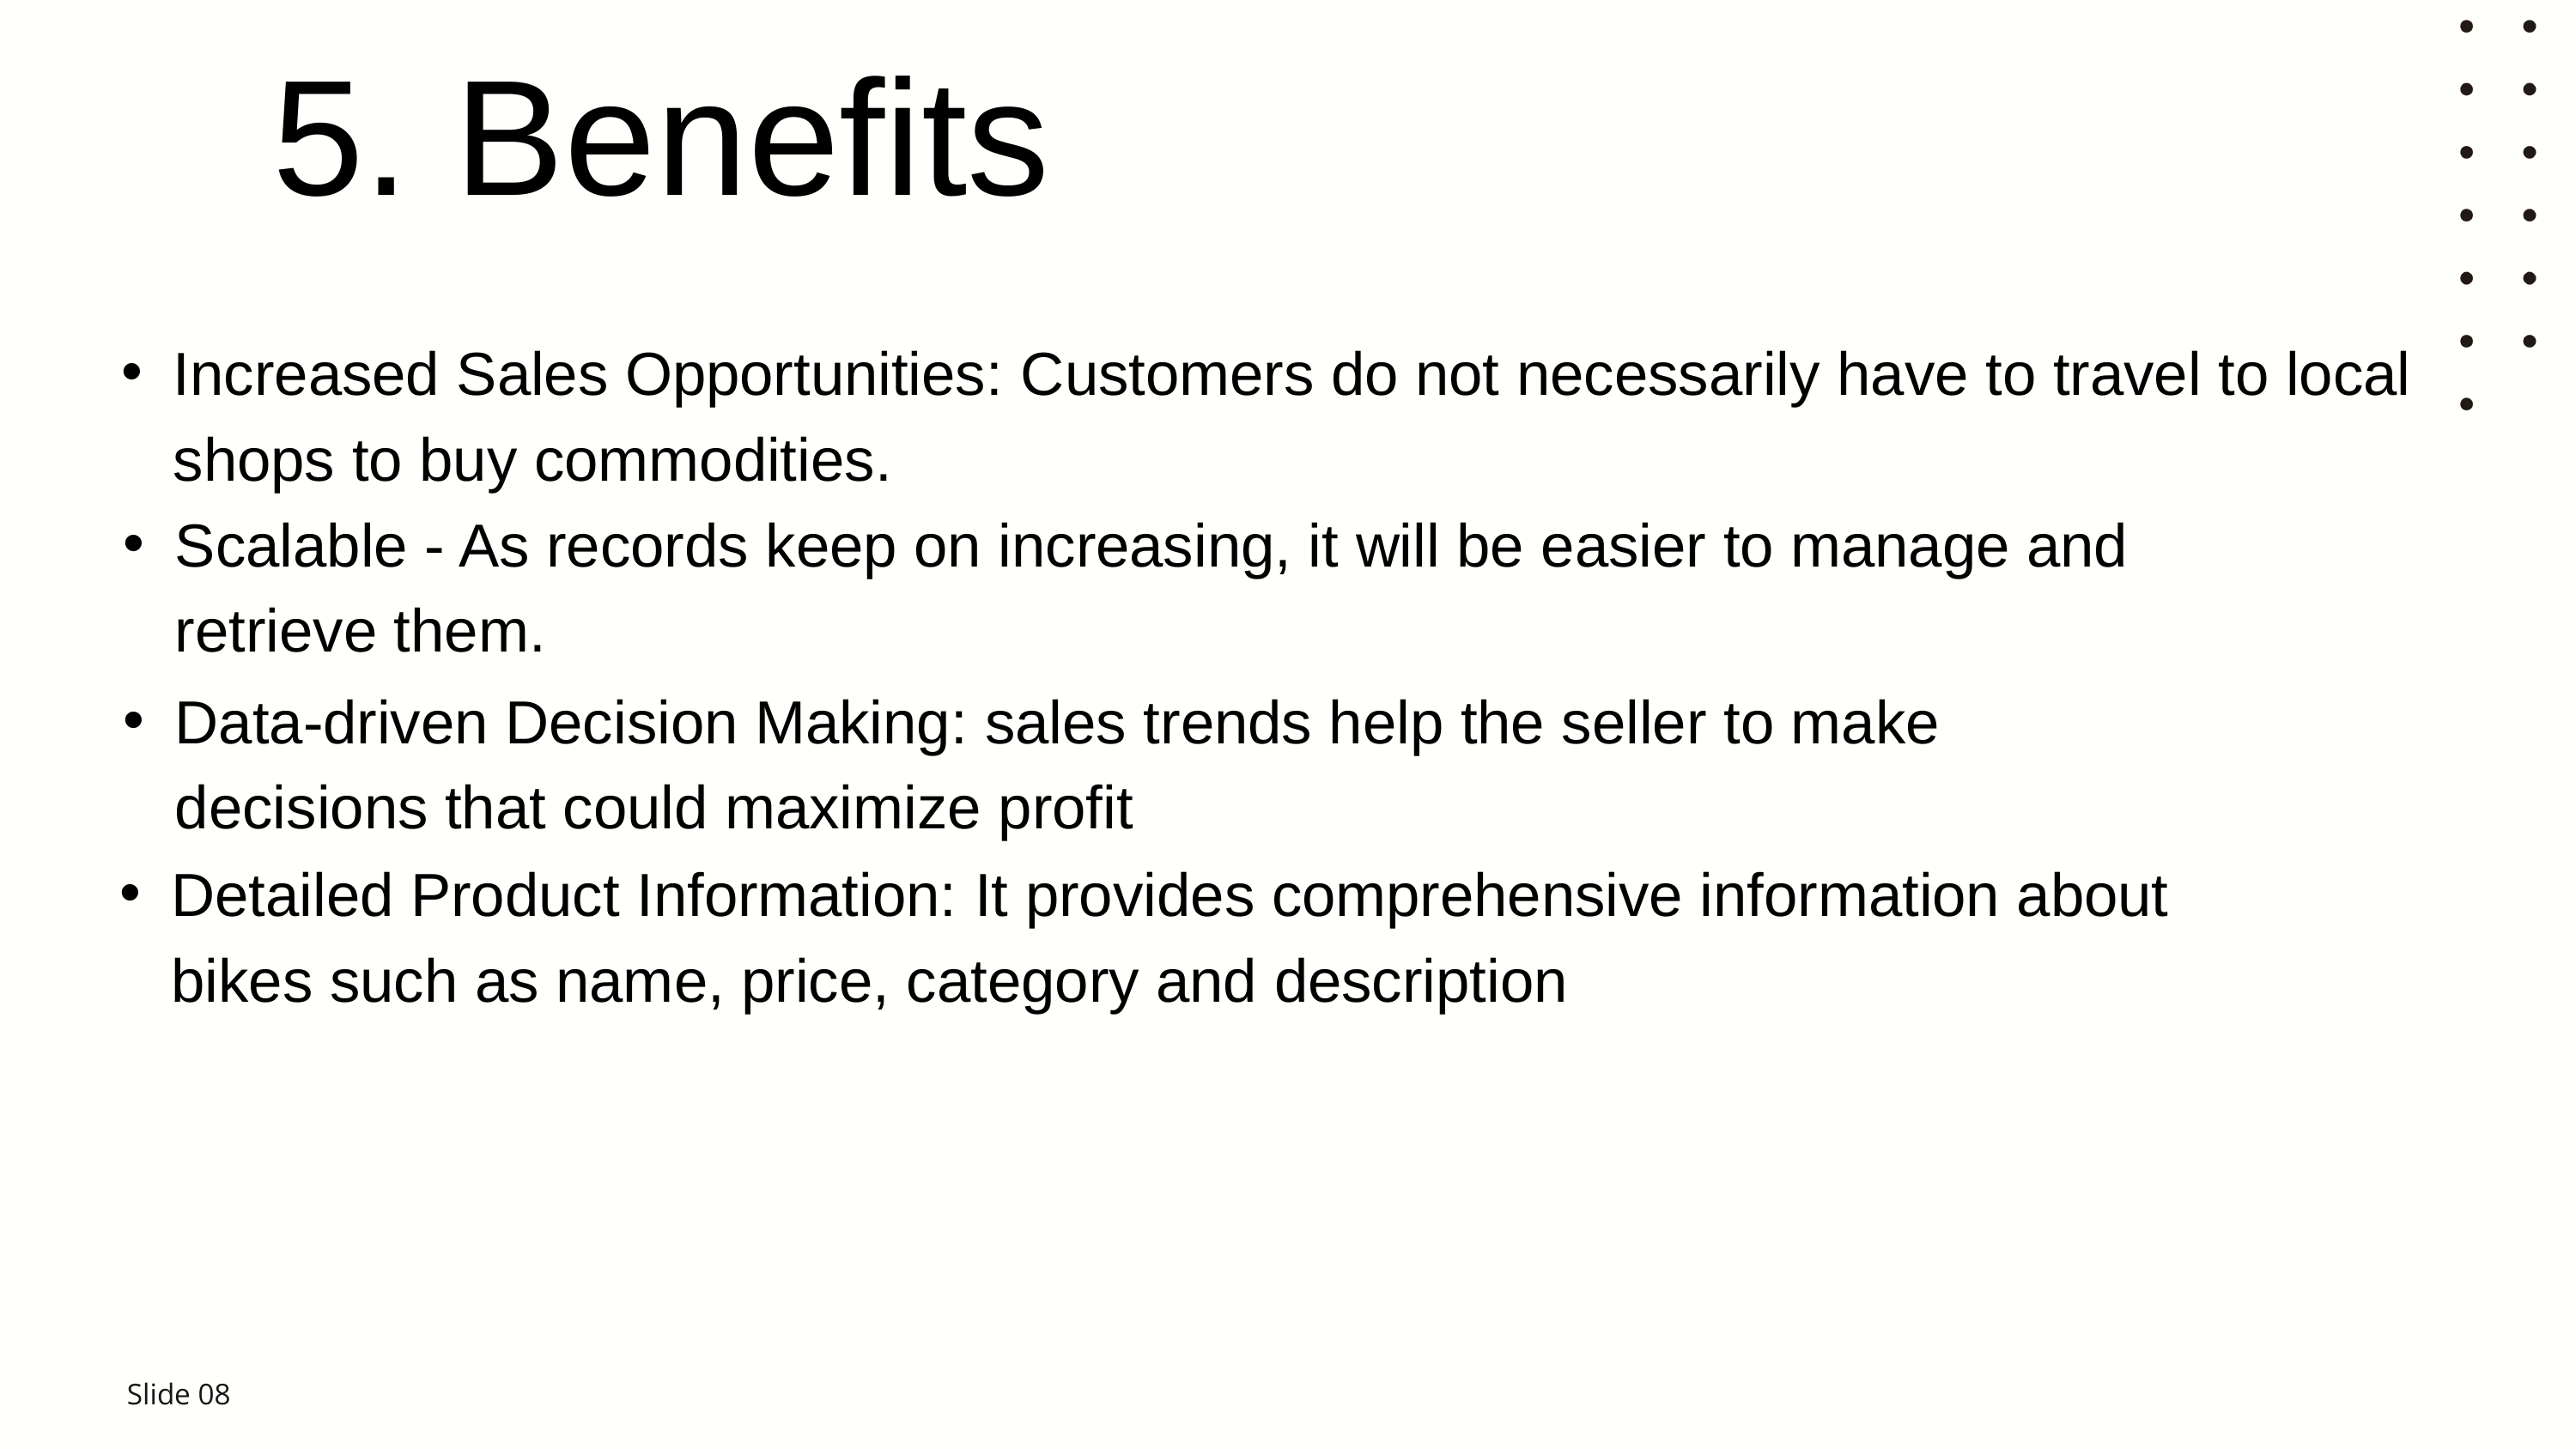

5. Benefits
Increased Sales Opportunities: Customers do not necessarily have to travel to local shops to buy commodities.
Scalable - As records keep on increasing, it will be easier to manage and retrieve them.
Data-driven Decision Making: sales trends help the seller to make decisions that could maximize profit
Detailed Product Information: It provides comprehensive information about bikes such as name, price, category and description
Slide 08